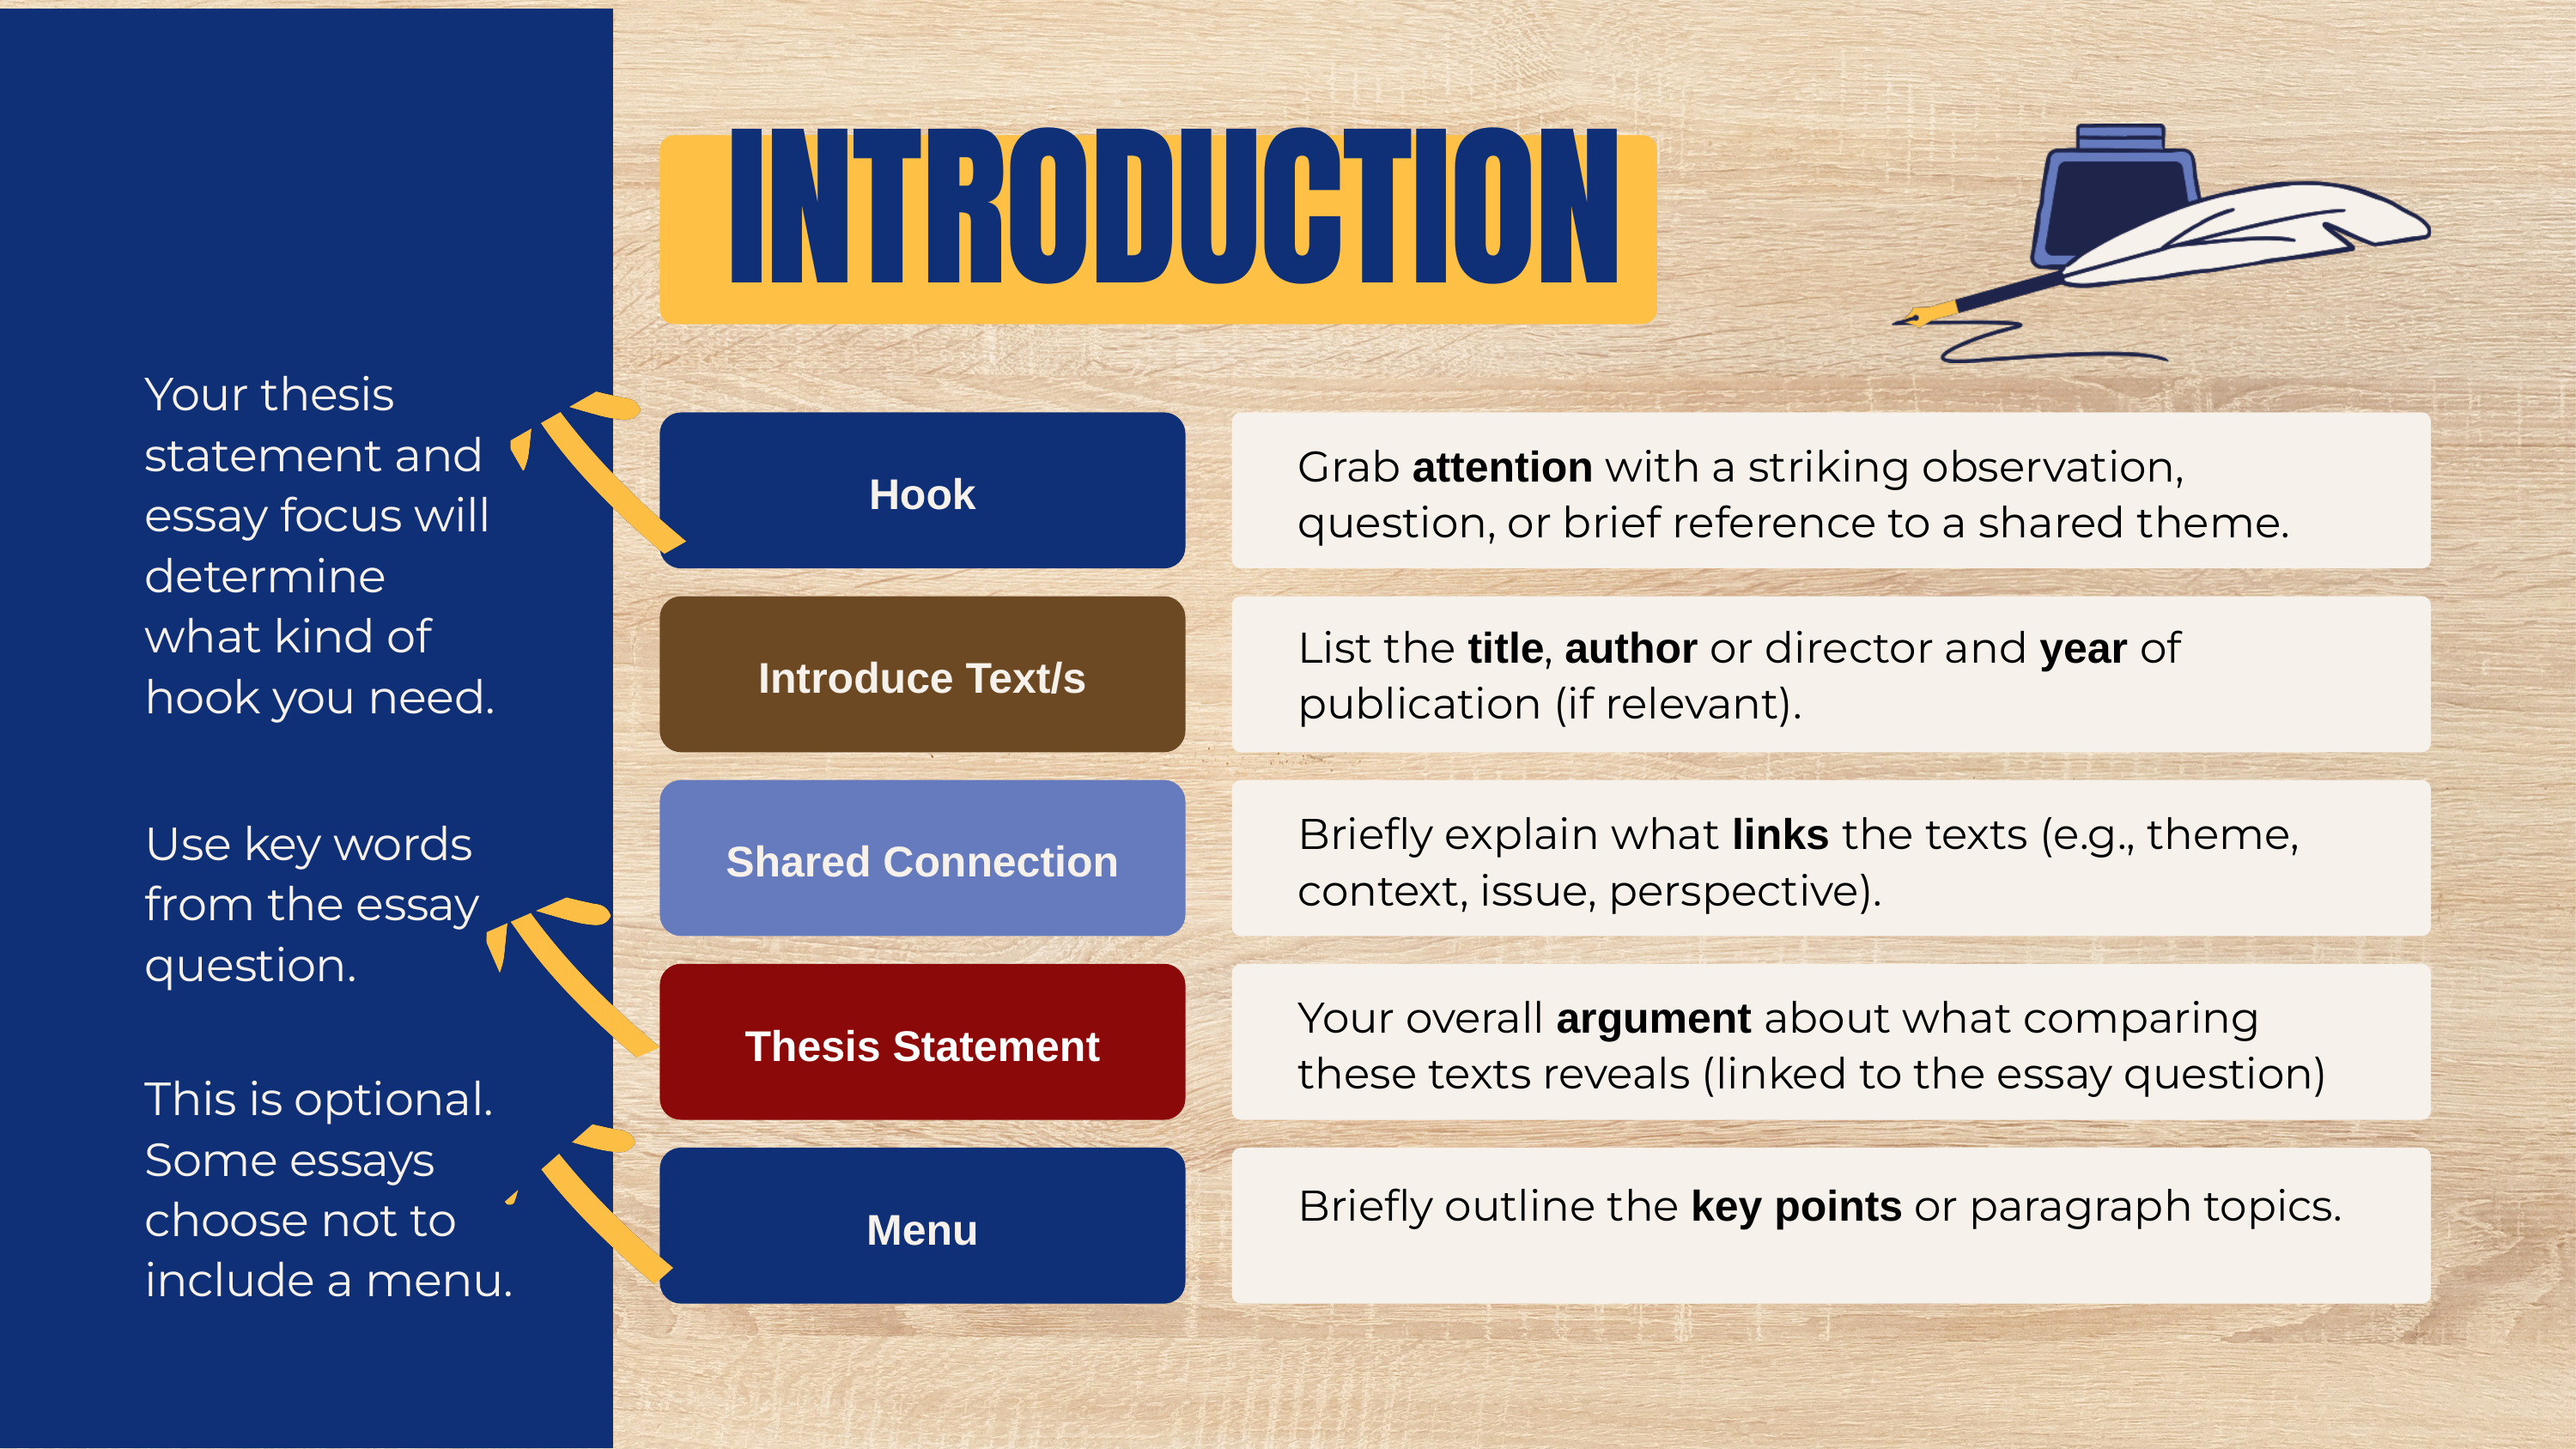

INTRODUCTION
Your thesis statement and essay focus will determine what kind of hook you need.

Grab attention with a striking observation, question, or brief reference to a shared theme.
Hook

List the title, author or director and year of publication (if relevant).
Introduce Text/s

Briefly explain what links the texts (e.g., theme, context, issue, perspective).
Use key words from the essay question.
Shared Connection

Your overall argument about what comparing these texts reveals (linked to the essay question)
Thesis Statement
This is optional. Some essays choose not to include a menu.

Briefly outline the key points or paragraph topics.
Menu